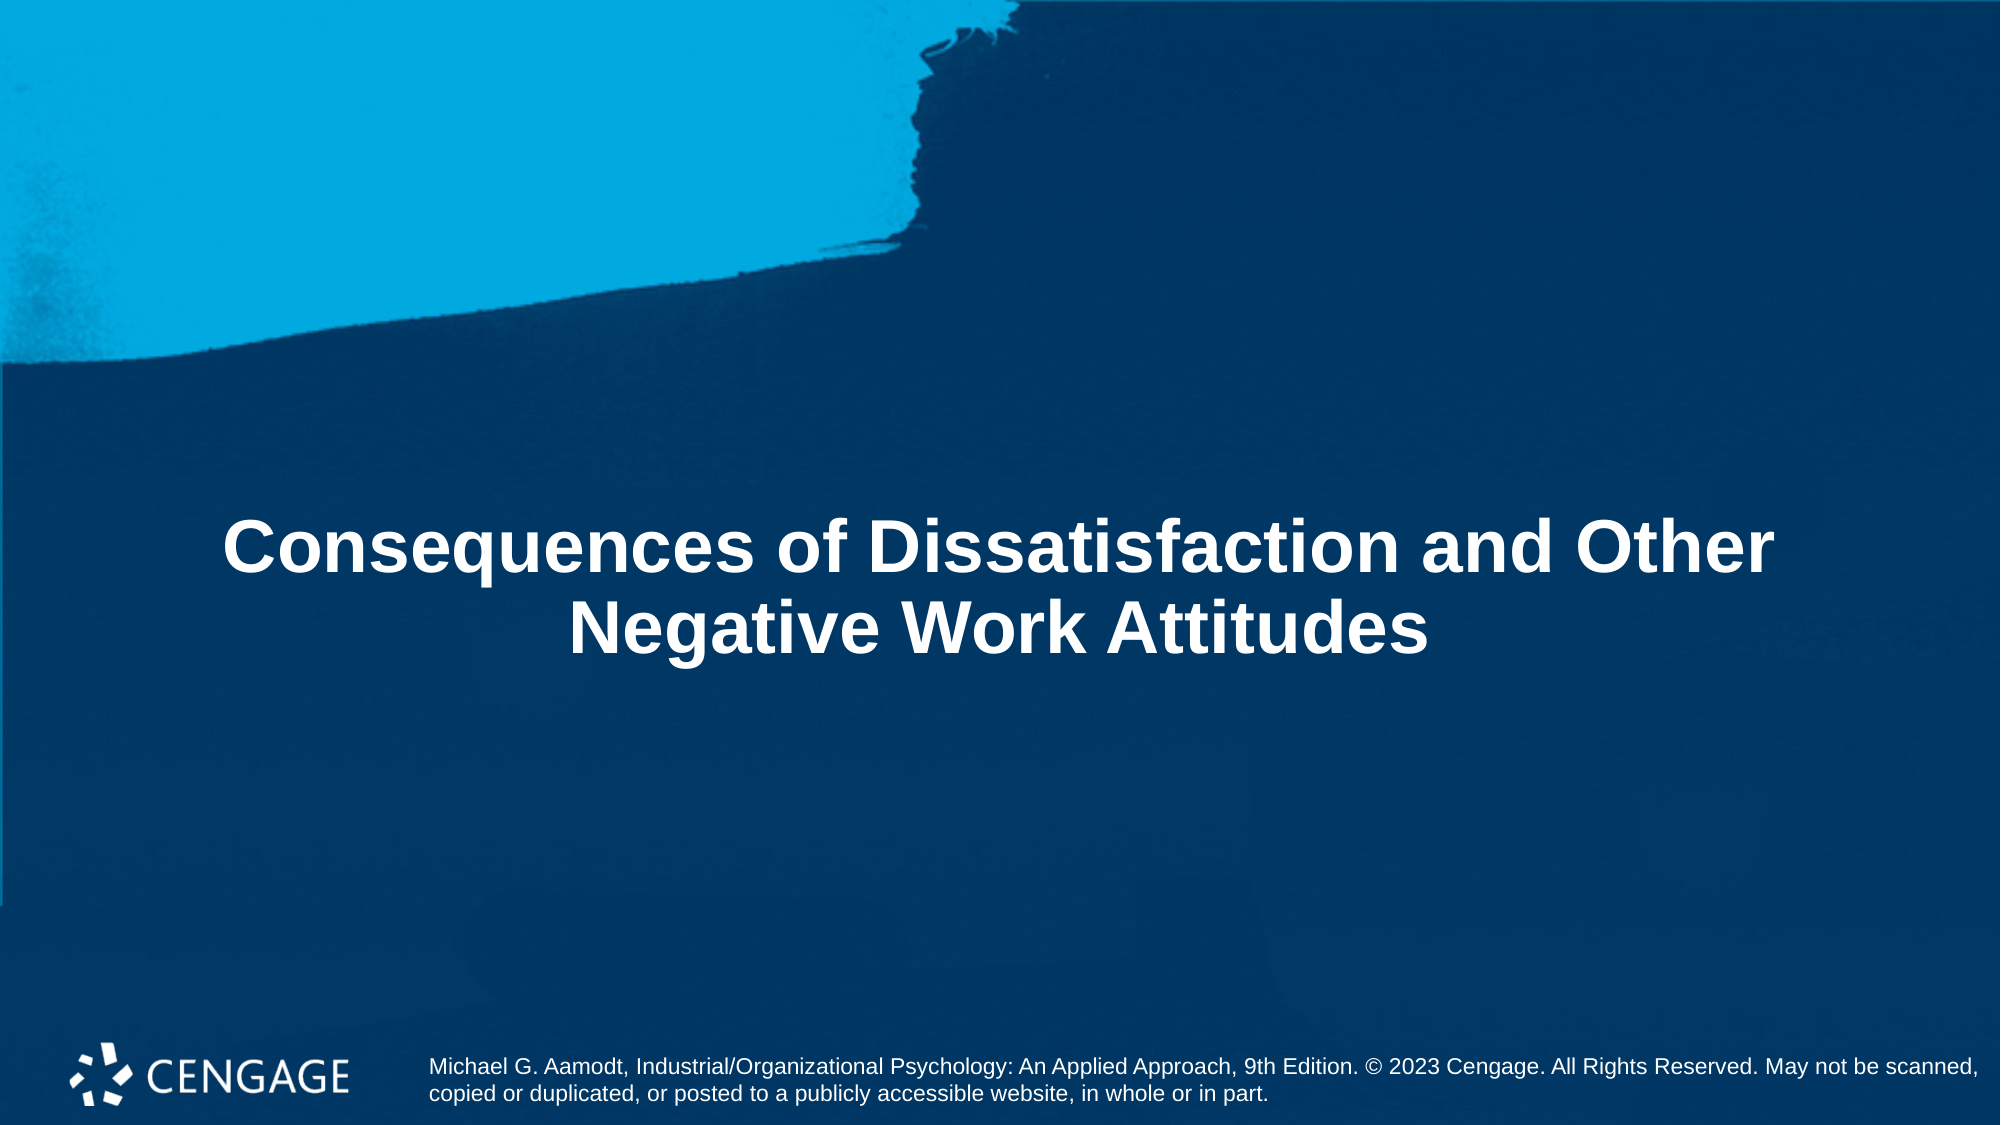

# Consequences of Dissatisfaction and Other Negative Work Attitudes